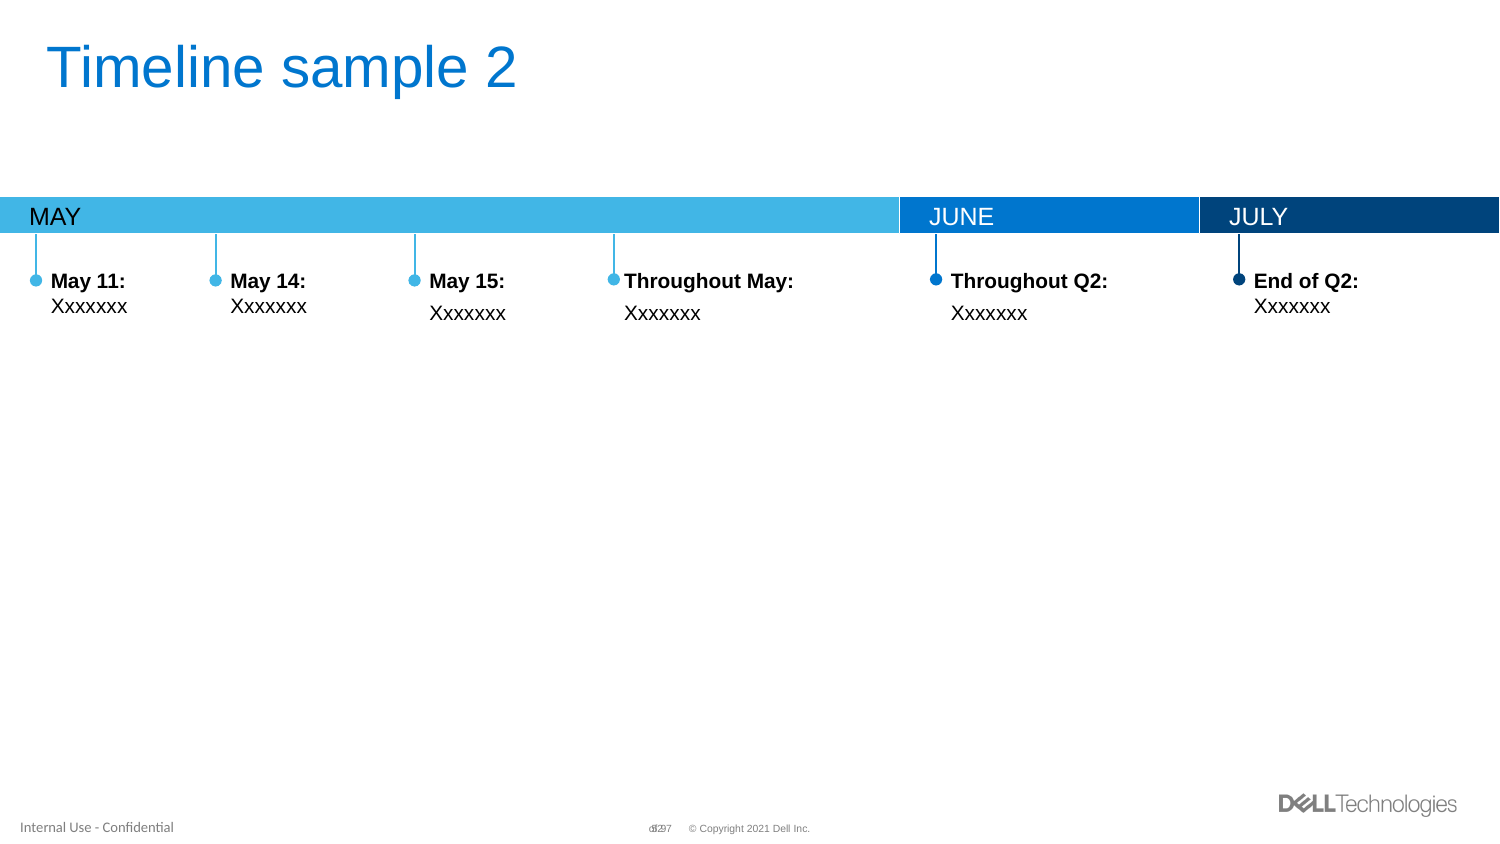

# Timeline sample 2
MAY
JUNE
JULY
May 11:
Xxxxxxx
May 14:
Xxxxxxx
May 15:
Xxxxxxx
Throughout May:
Xxxxxxx
Throughout Q2:
Xxxxxxx
End of Q2:
Xxxxxxx